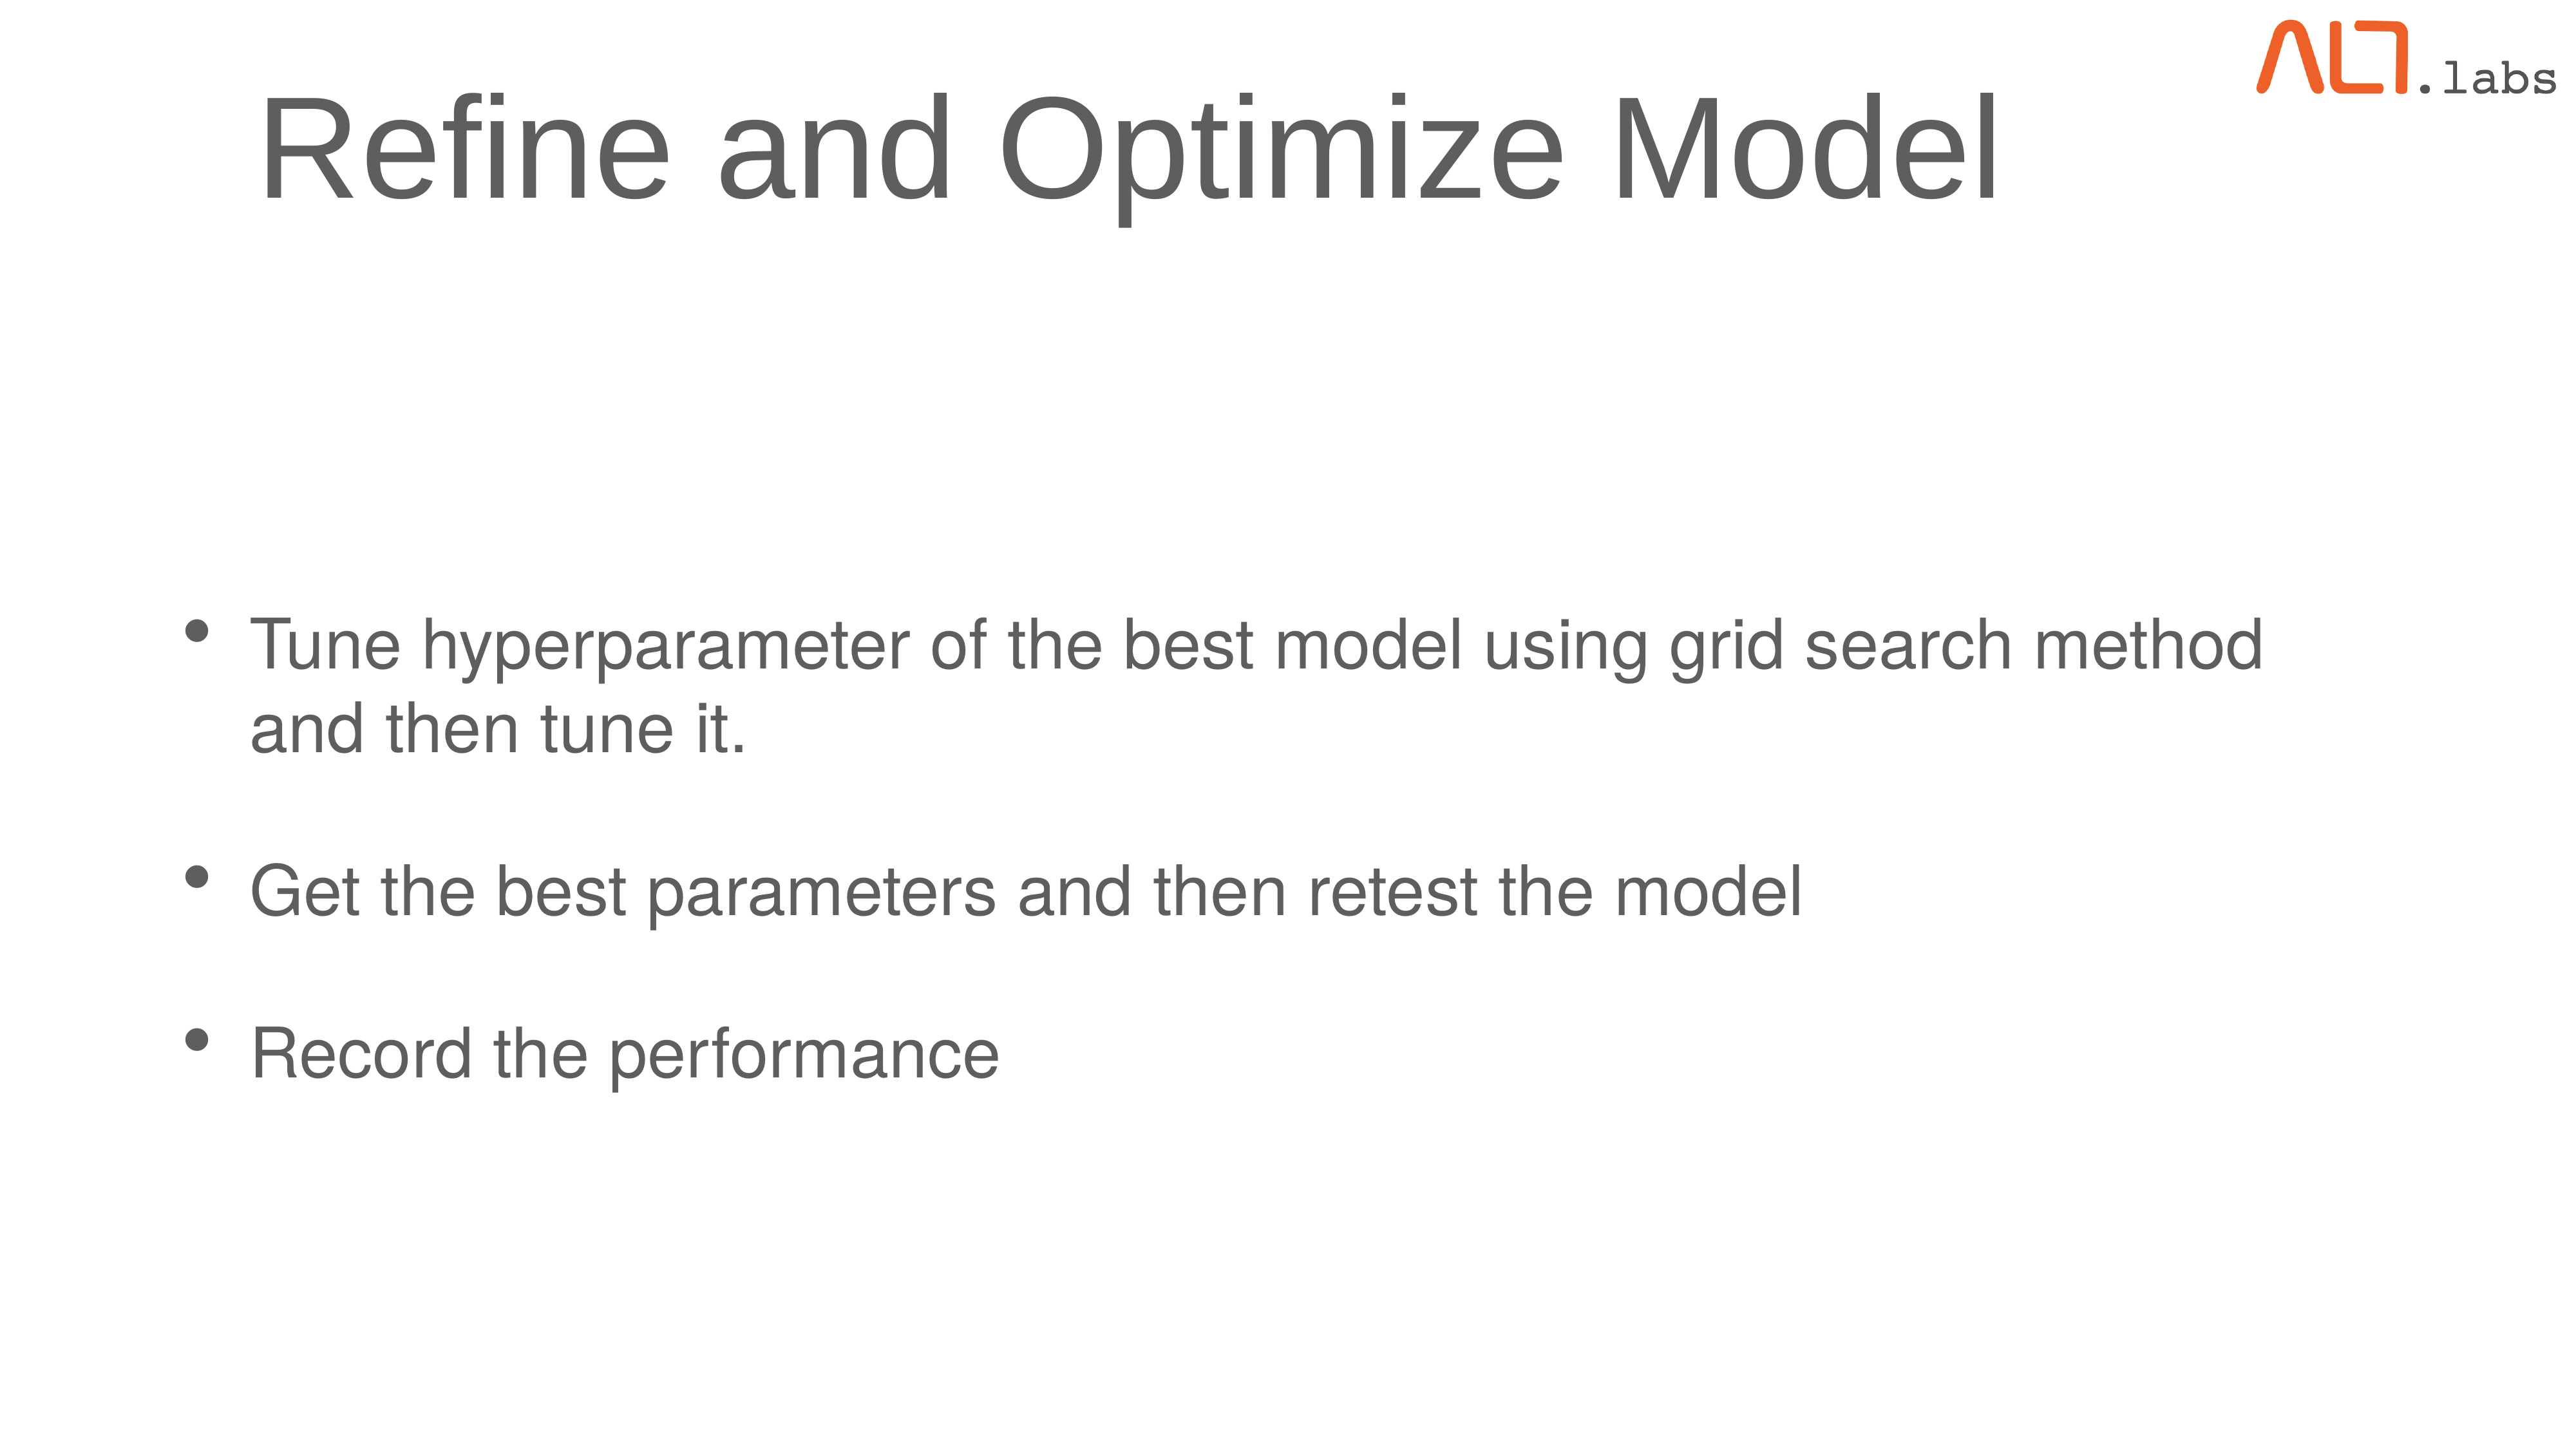

# Refine and Optimize Model
Tune hyperparameter of the best model using grid search method and then tune it.
Get the best parameters and then retest the model
Record the performance